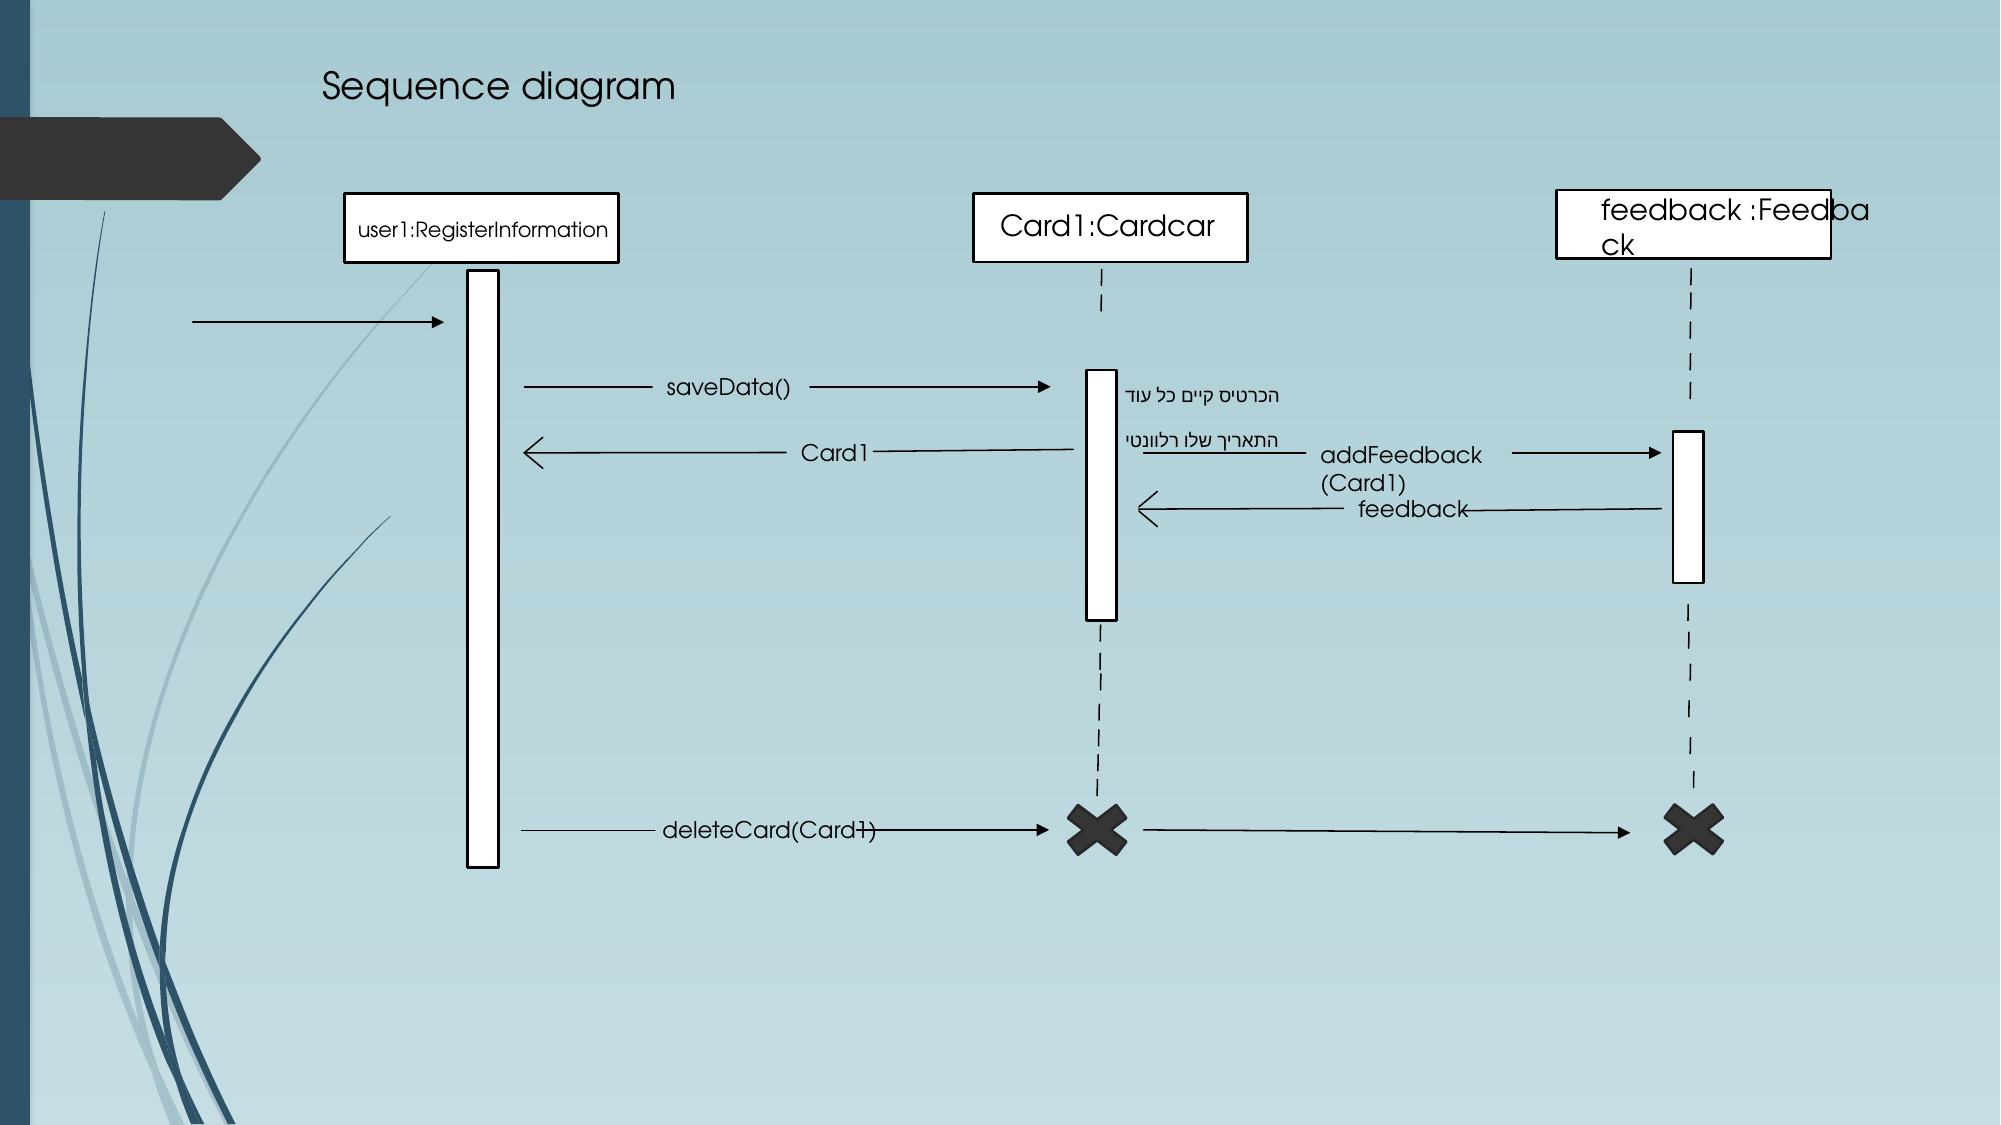

Sequence diagram
feedback :Feedback

Card1:Cardcar
user1:RegisterInformation

saveData()

הכרטיס קיים כל עוד
התאריך שלו רלוונטי
Card1

addFeedback (Card1)
feedback

deleteCard(Card1)